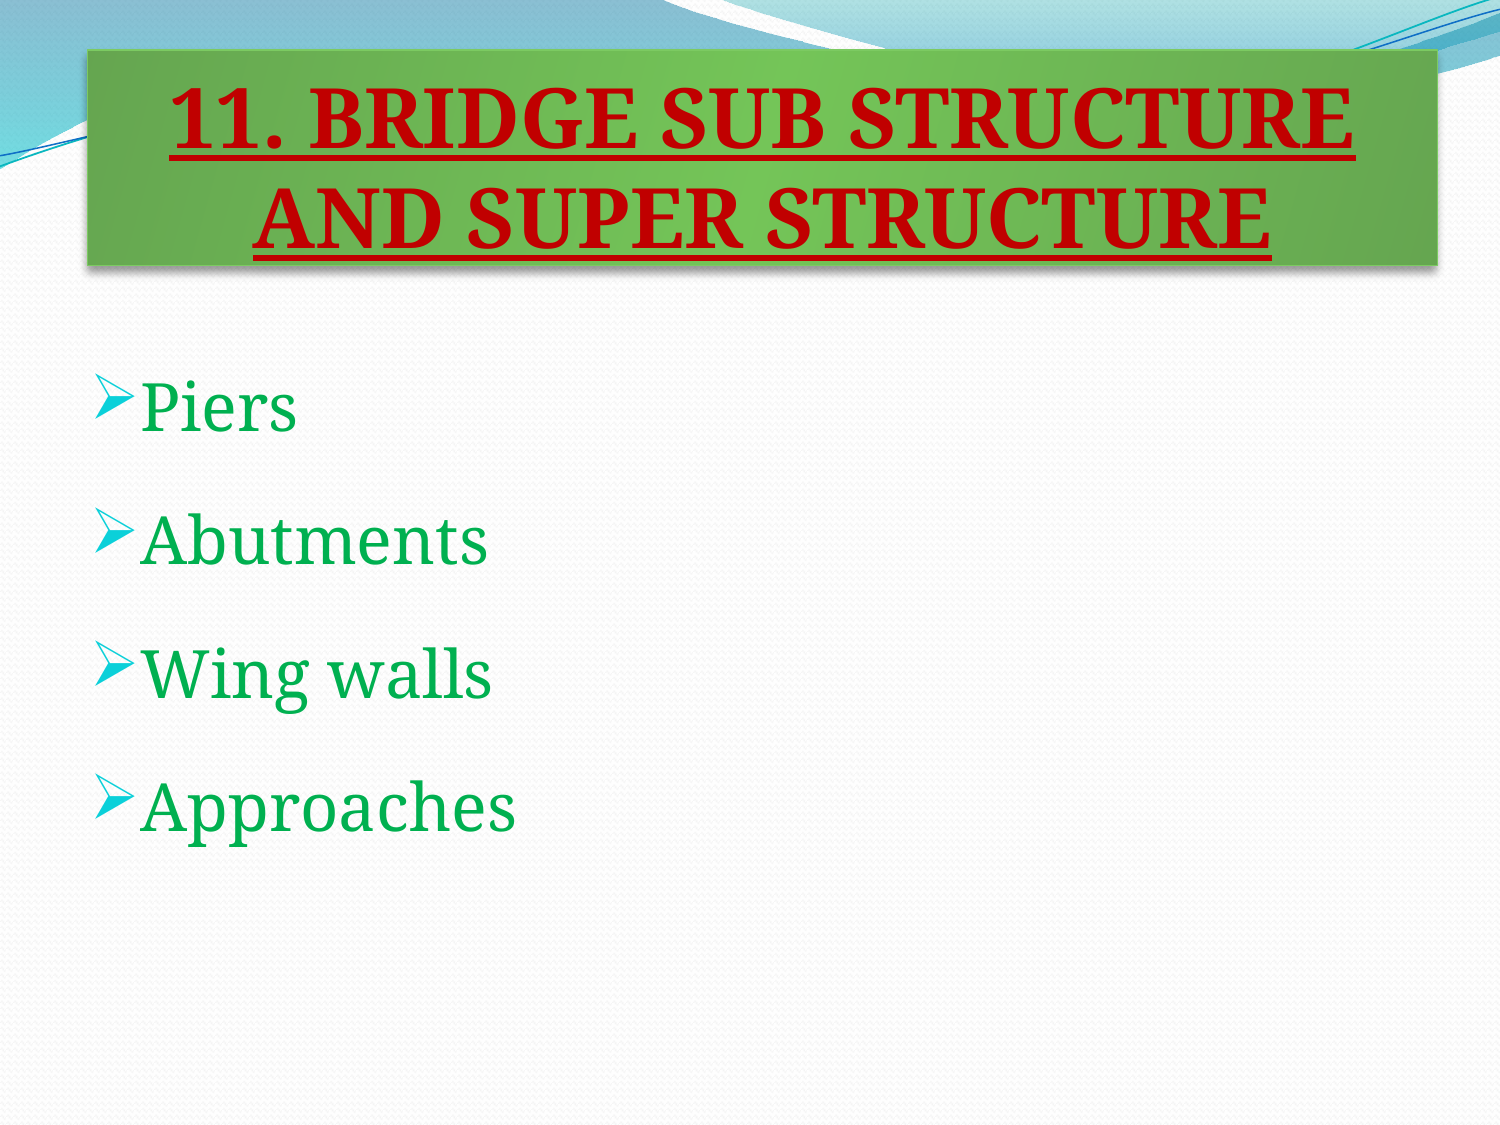

# 11. BRIDGE SUB STRUCTURE AND SUPER STRUCTURE
Piers
Abutments
Wing walls
Approaches